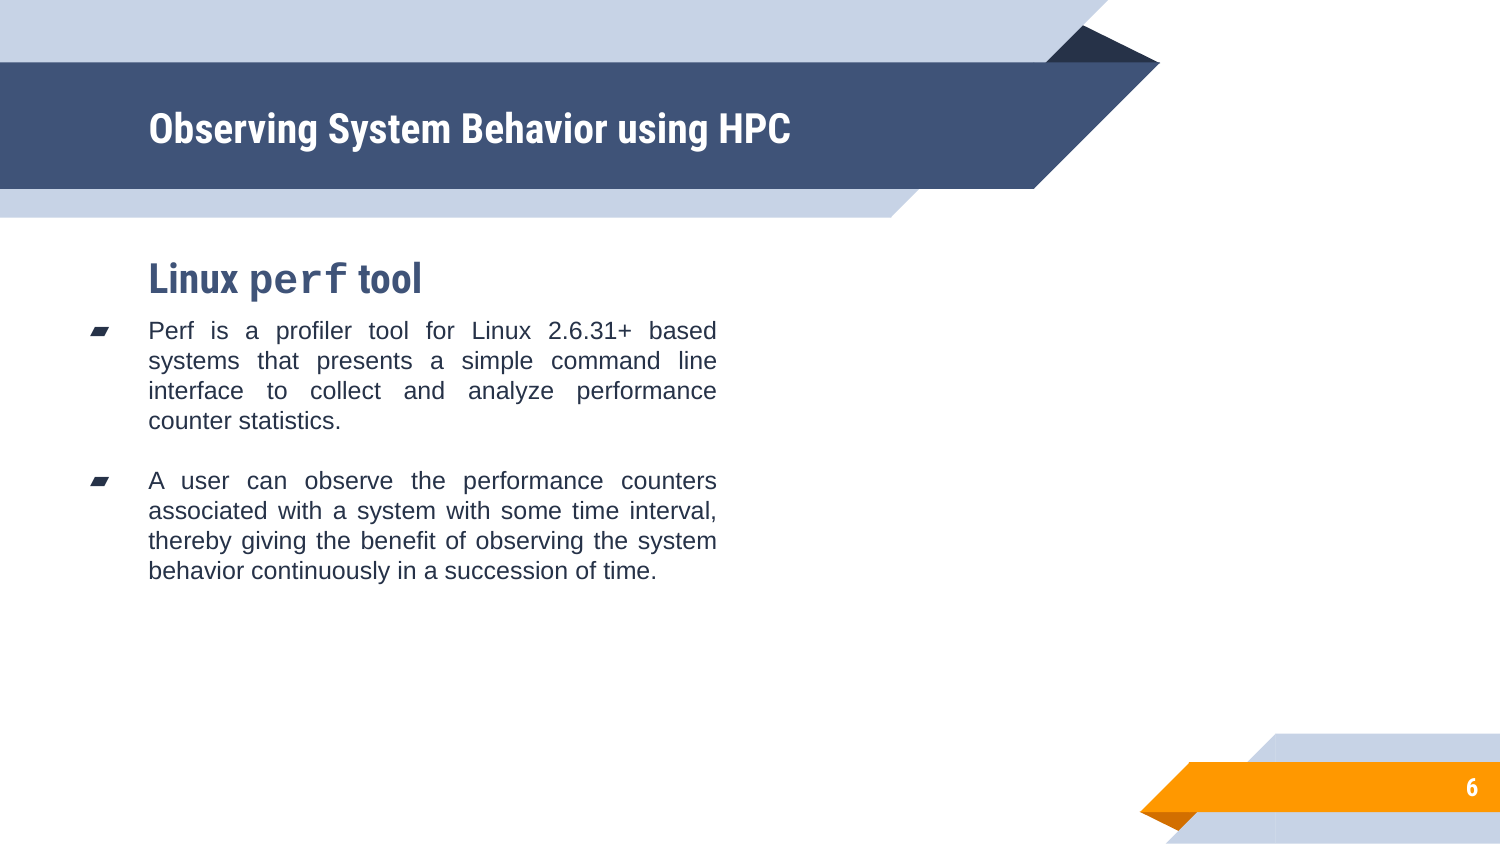

# Observing System Behavior using HPC
Linux perf tool
Perf is a profiler tool for Linux 2.6.31+ based systems that presents a simple command line interface to collect and analyze performance counter statistics.

A user can observe the performance counters associated with a system with some time interval, thereby giving the benefit of observing the system behavior continuously in a succession of time.
6